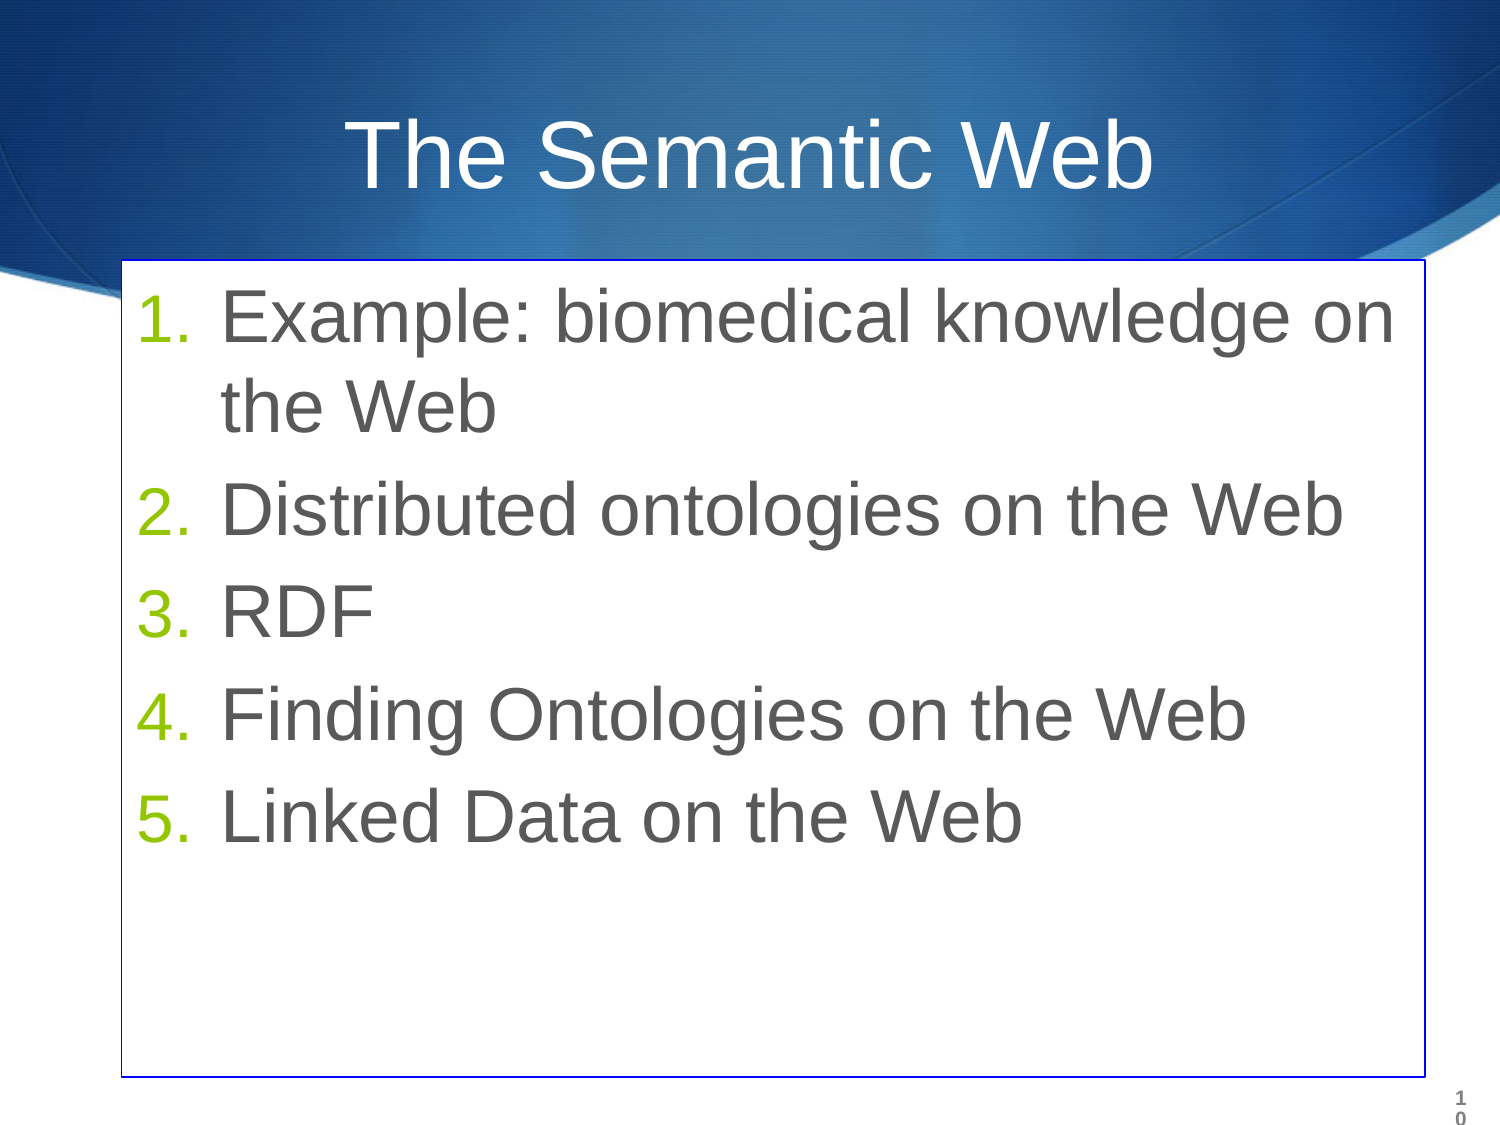

# The Semantic Web
Example: biomedical knowledge on the Web
Distributed ontologies on the Web
RDF
Finding Ontologies on the Web
Linked Data on the Web
105